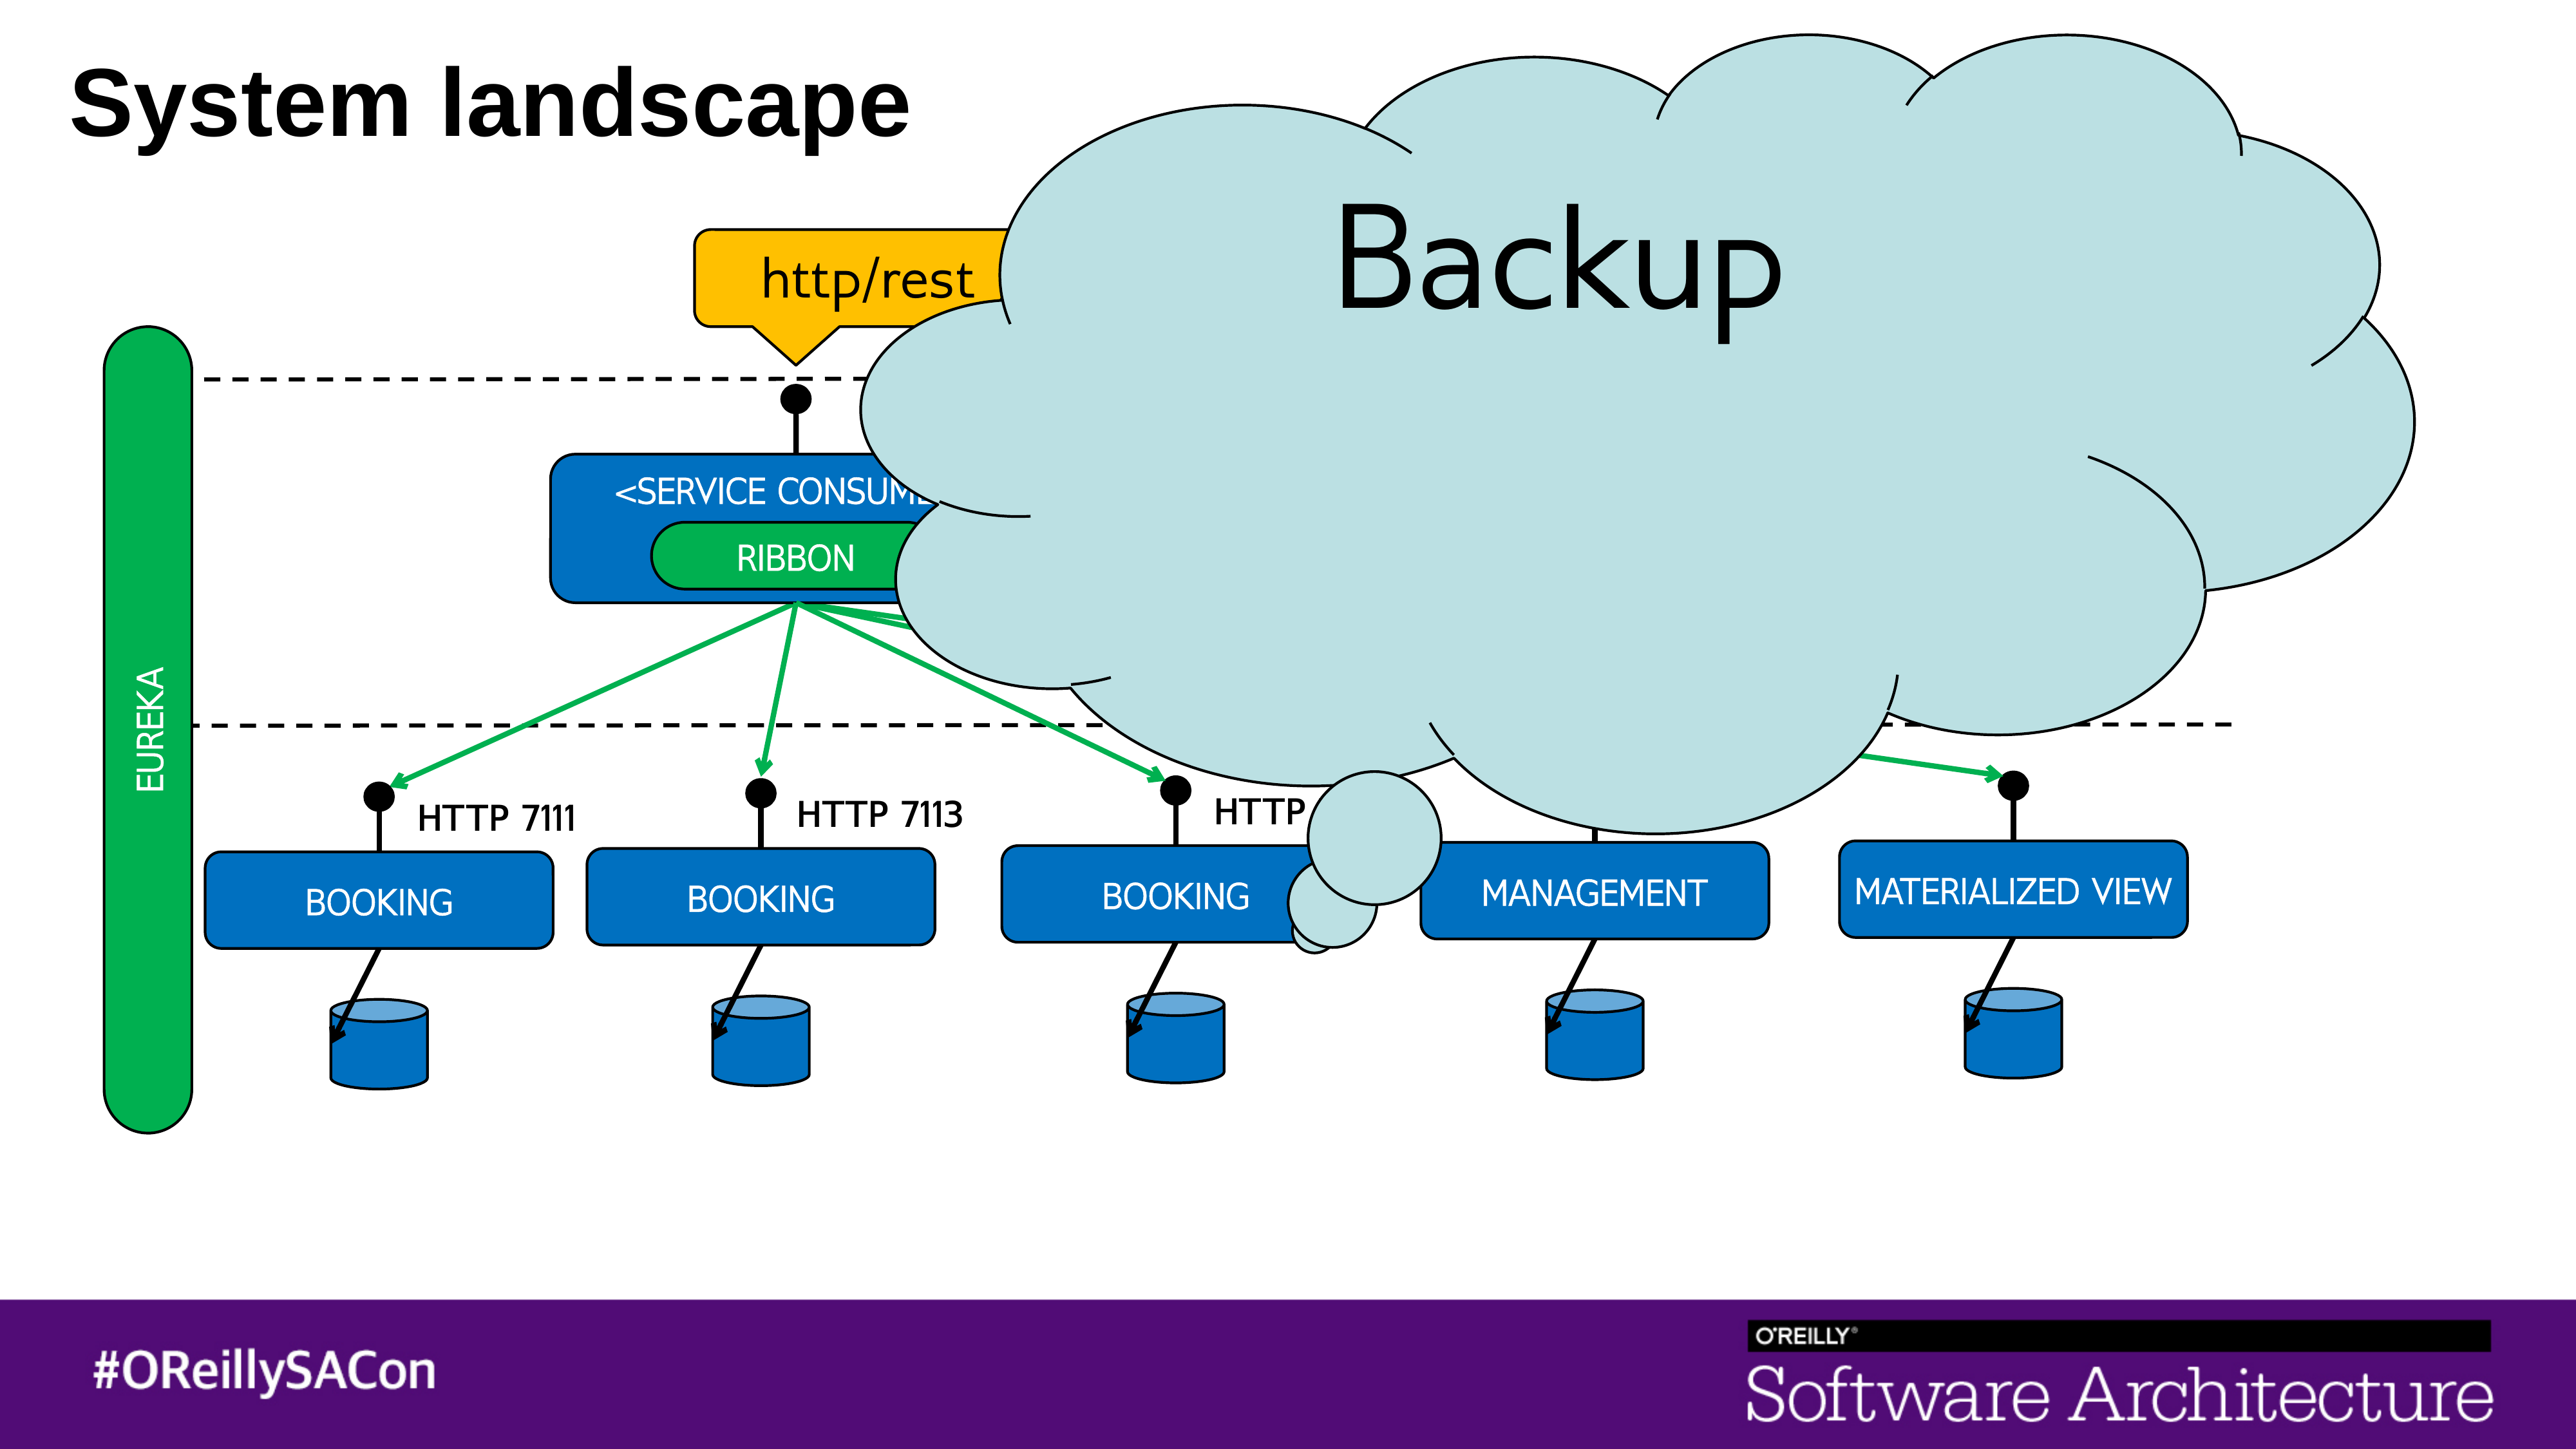

# System landscape
Backup
 BOOKING
http/rest

<SERVICE CONSUMER>

RIBBON
EUREKA

MATERIALIZED VIEW

MANAGEMENT

HTTP 7111
BOOKING

HTTP 7113
BOOKING

HTTP 7111
BOOKING